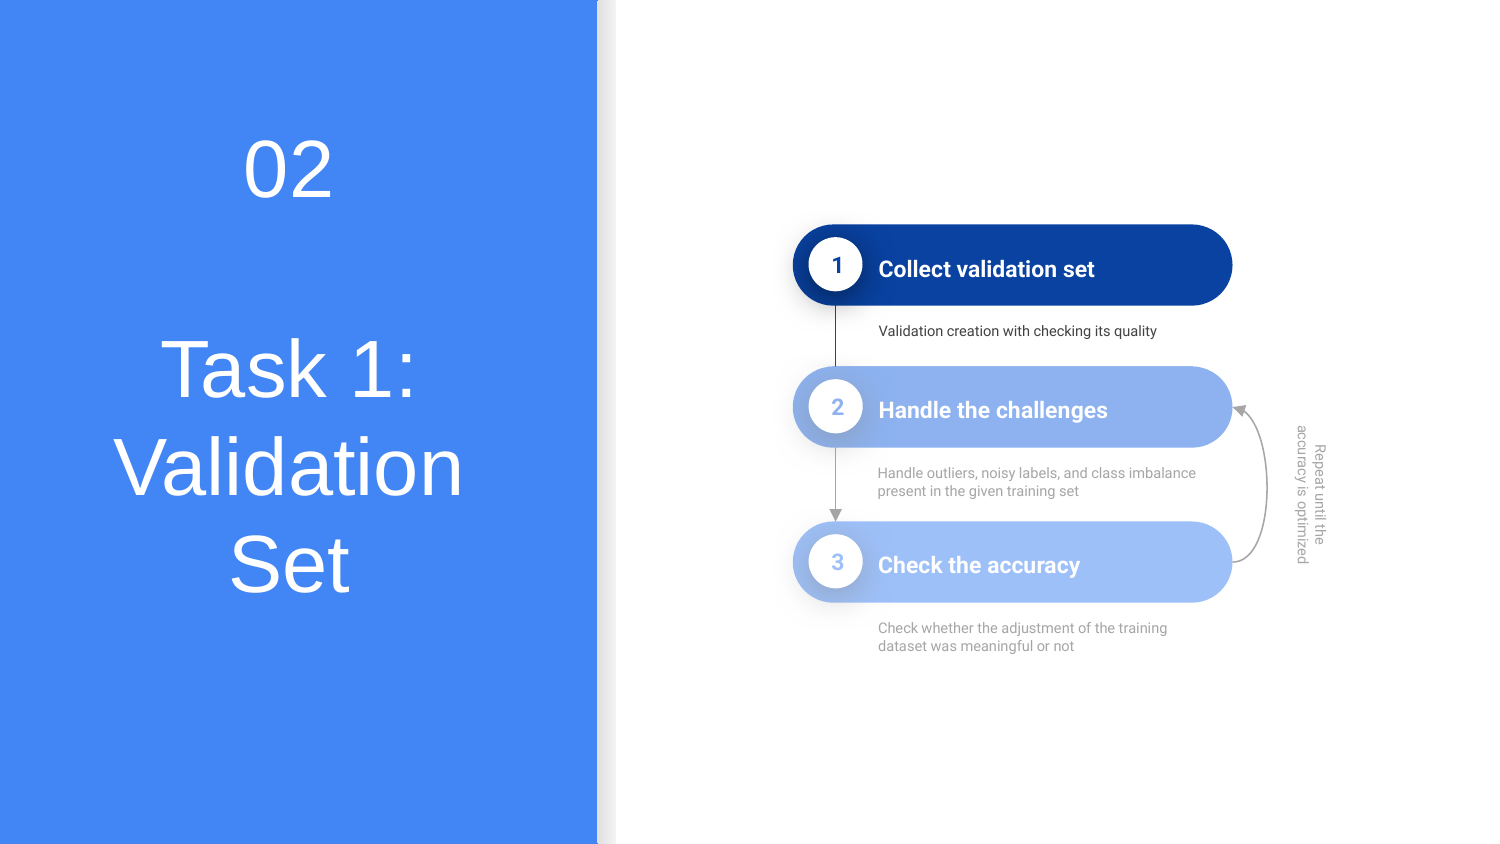

Collect validation set
Validation creation with checking its quality
1
02

Handle the challenges
Handle outliers, noisy labels, and class imbalance present in the given training set
2
# Task 1: Validation Set

Check the accuracy
Check whether the adjustment of the training dataset was meaningful or not
3
Repeat until the accuracy is optimized